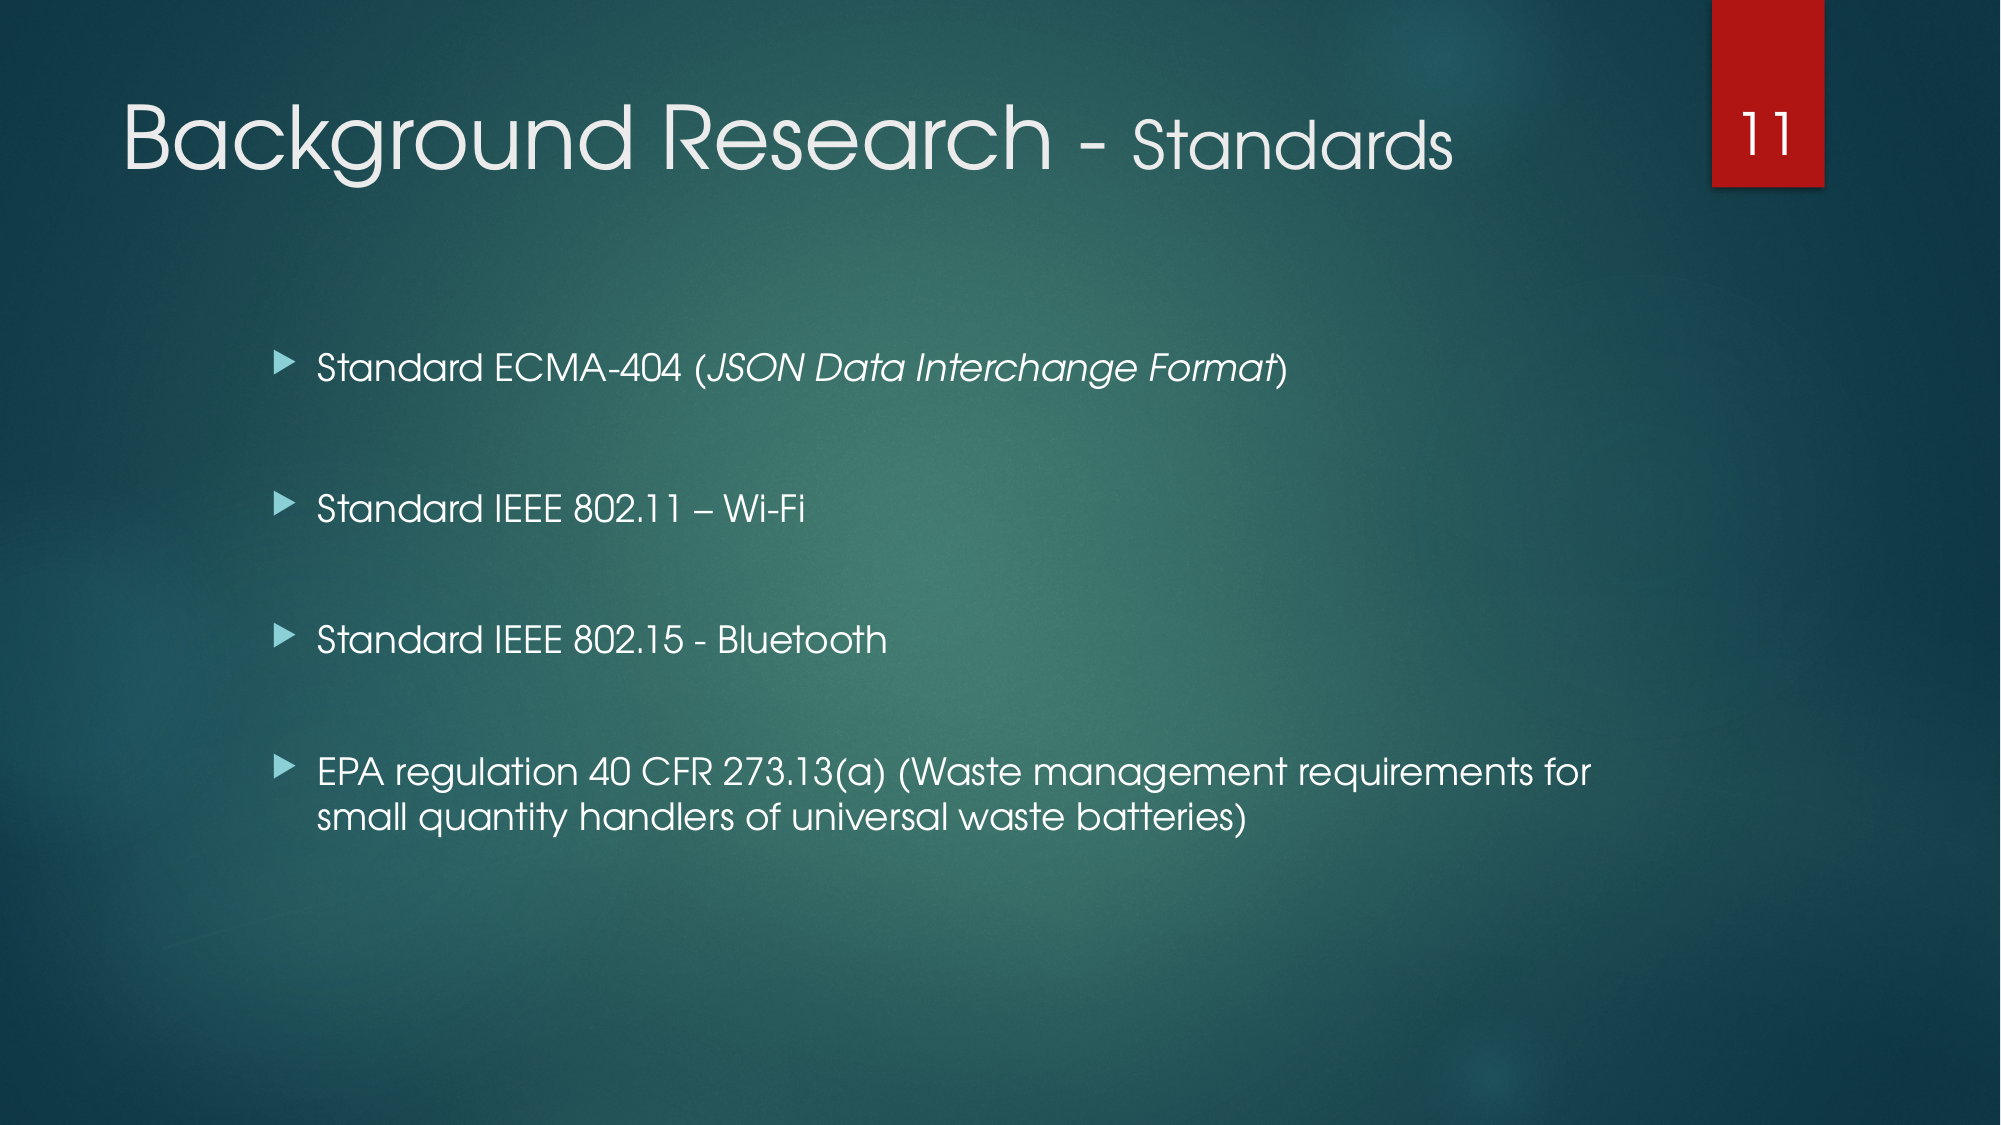

11
# Background Research - Standards
Standard ECMA-404 (JSON Data Interchange Format)

Standard IEEE 802.11 – Wi-Fi

Standard IEEE 802.15 - Bluetooth

EPA regulation 40 CFR 273.13(a) (Waste management requirements for small quantity handlers of universal waste batteries)